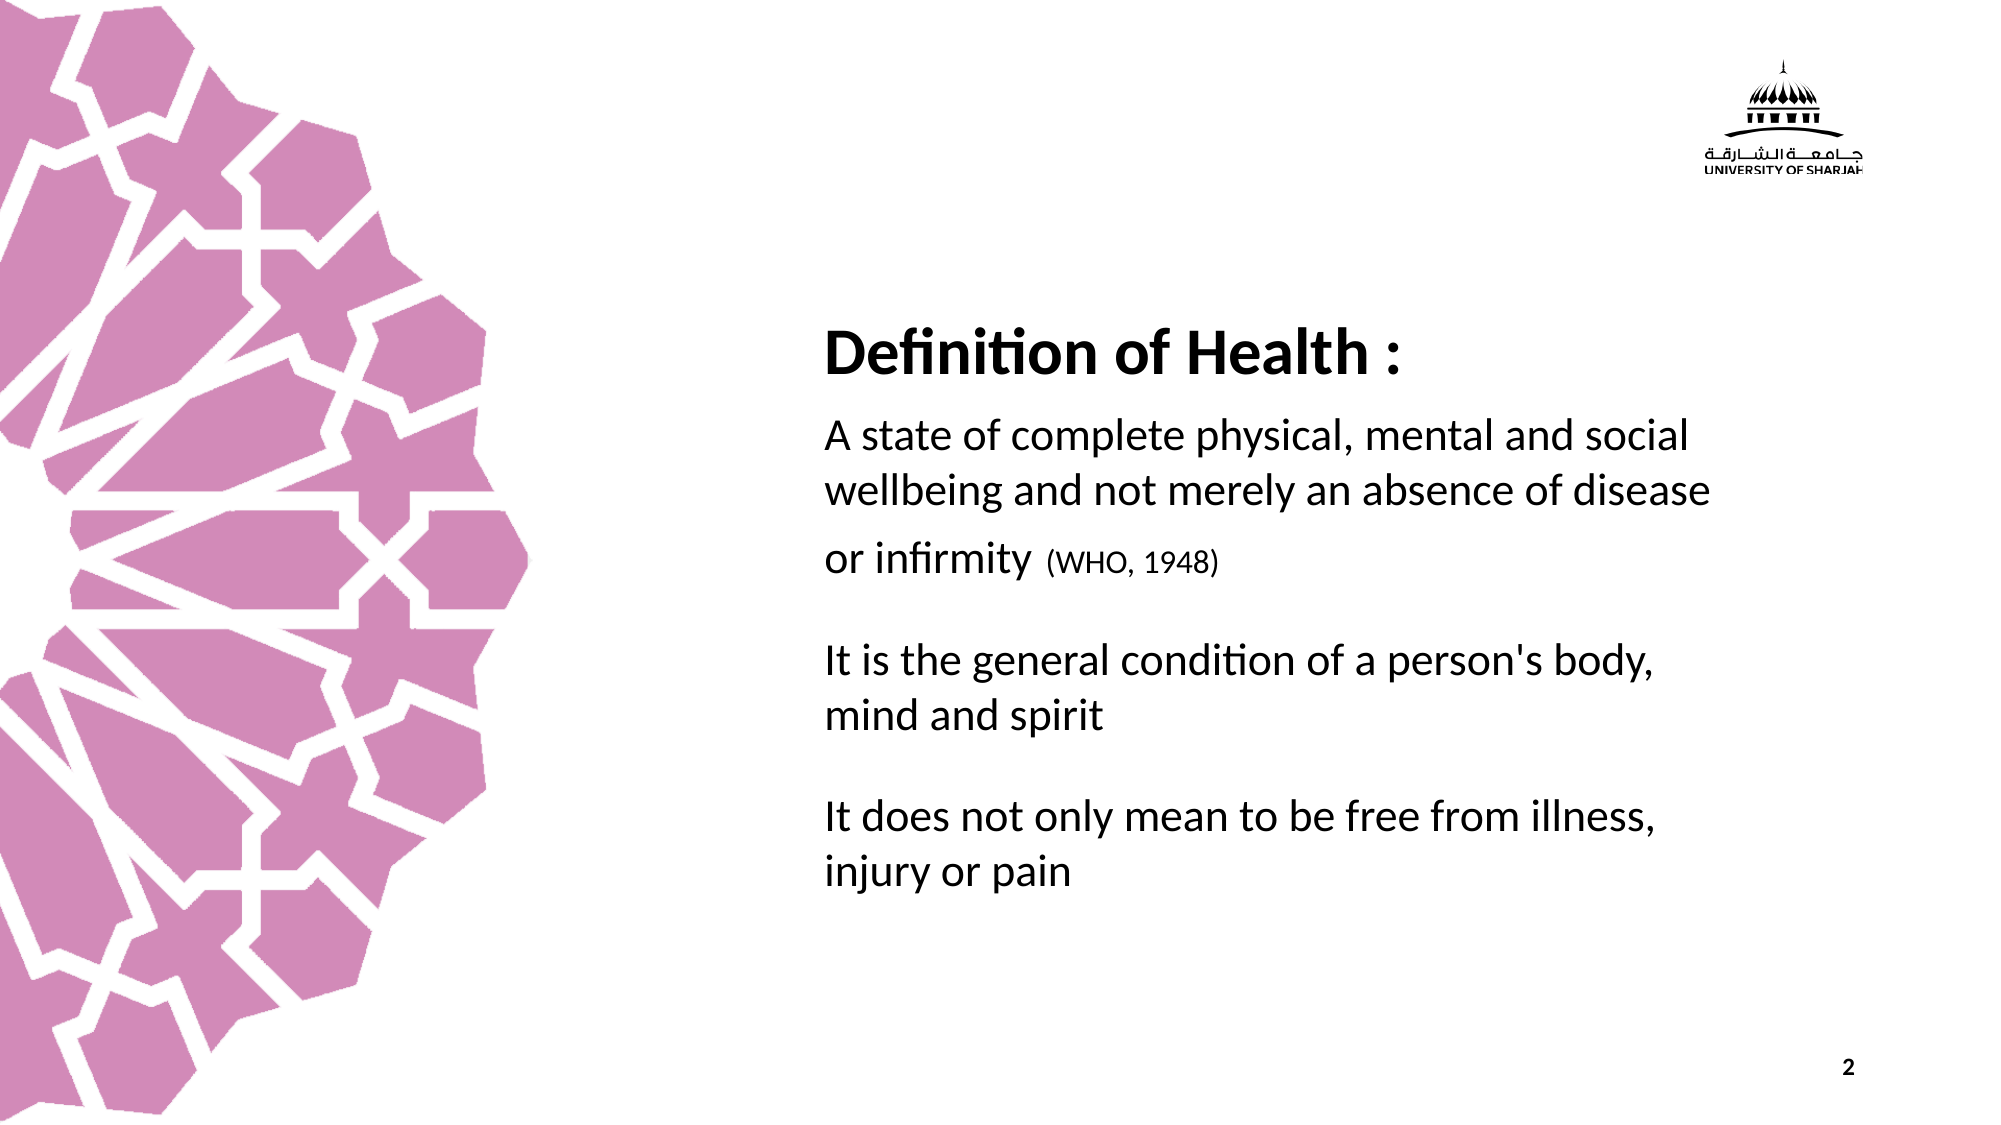

# Definition of Health :
A state of complete physical, mental and social wellbeing and not merely an absence of disease or infirmity (WHO, 1948)
It is the general condition of a person's body, mind and spirit
It does not only mean to be free from illness, injury or pain
2